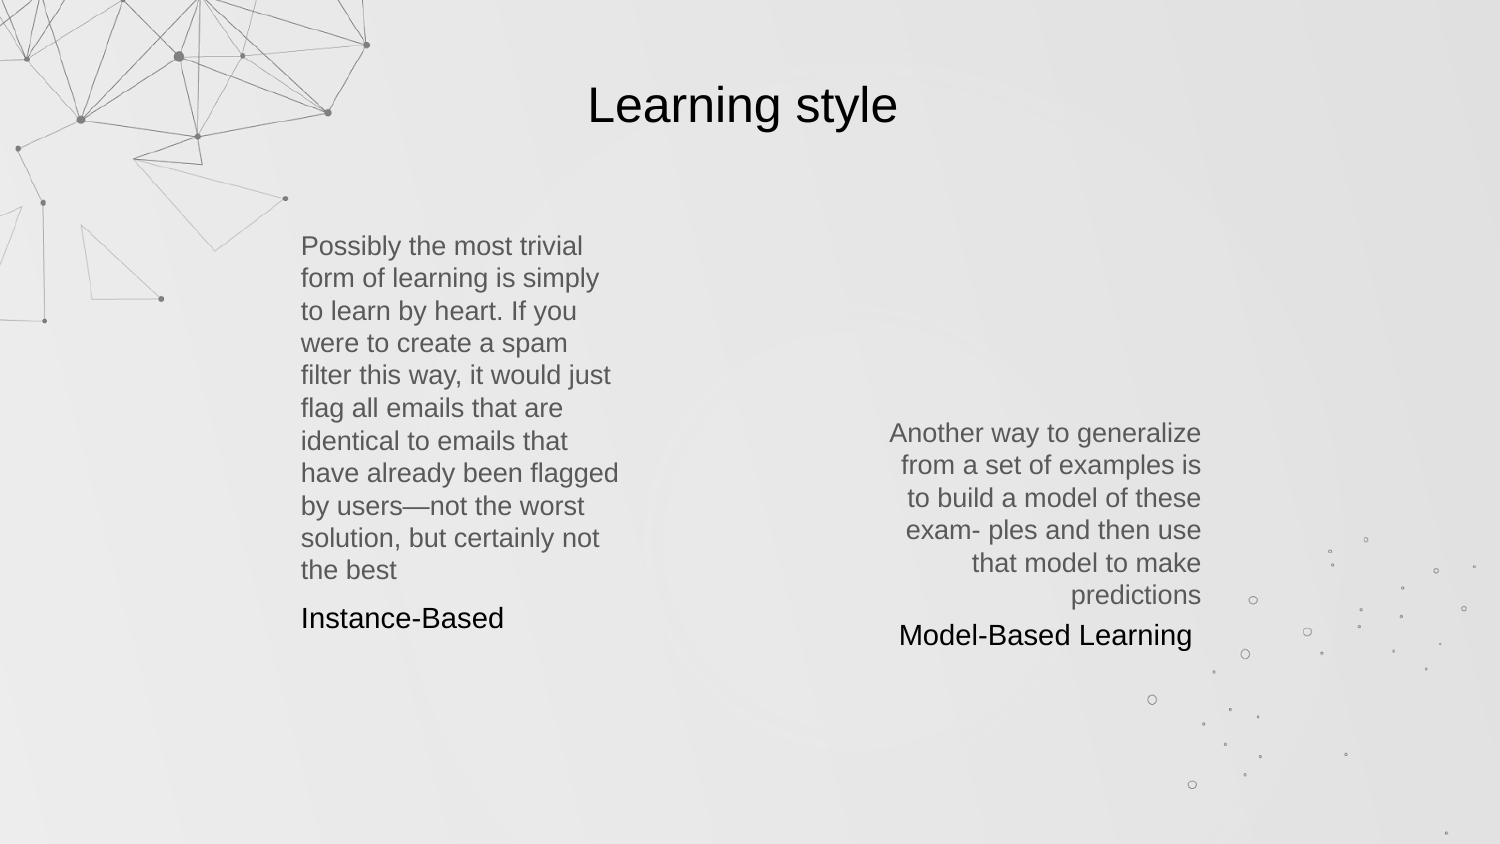

# Learning style
Possibly the most trivial form of learning is simply to learn by heart. If you were to create a spam filter this way, it would just flag all emails that are identical to emails that have already been flagged by users—not the worst solution, but certainly not the best
Another way to generalize from a set of examples is to build a model of these exam‐ ples and then use that model to make predictions
Instance-Based
 Model-Based Learning